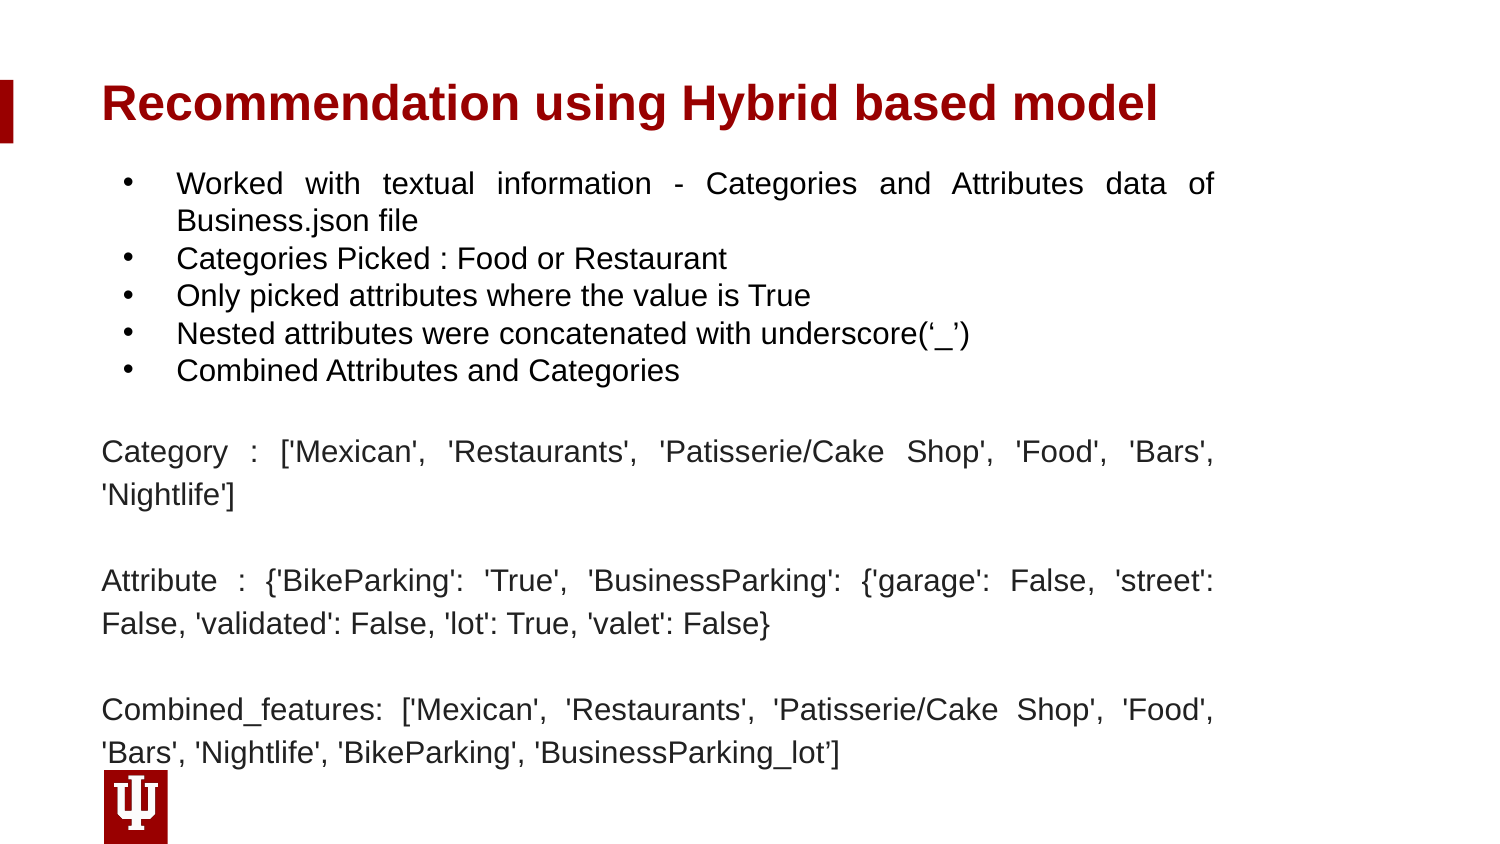

# Recommendation using Hybrid based model
Worked with textual information - Categories and Attributes data of Business.json file
Categories Picked : Food or Restaurant
Only picked attributes where the value is True
Nested attributes were concatenated with underscore(‘_’)
Combined Attributes and Categories
Category : ['Mexican', 'Restaurants', 'Patisserie/Cake Shop', 'Food', 'Bars', 'Nightlife']

Attribute : {'BikeParking': 'True', 'BusinessParking': {'garage': False, 'street': False, 'validated': False, 'lot': True, 'valet': False}

Combined_features: ['Mexican', 'Restaurants', 'Patisserie/Cake Shop', 'Food', 'Bars', 'Nightlife', 'BikeParking', 'BusinessParking_lot’]